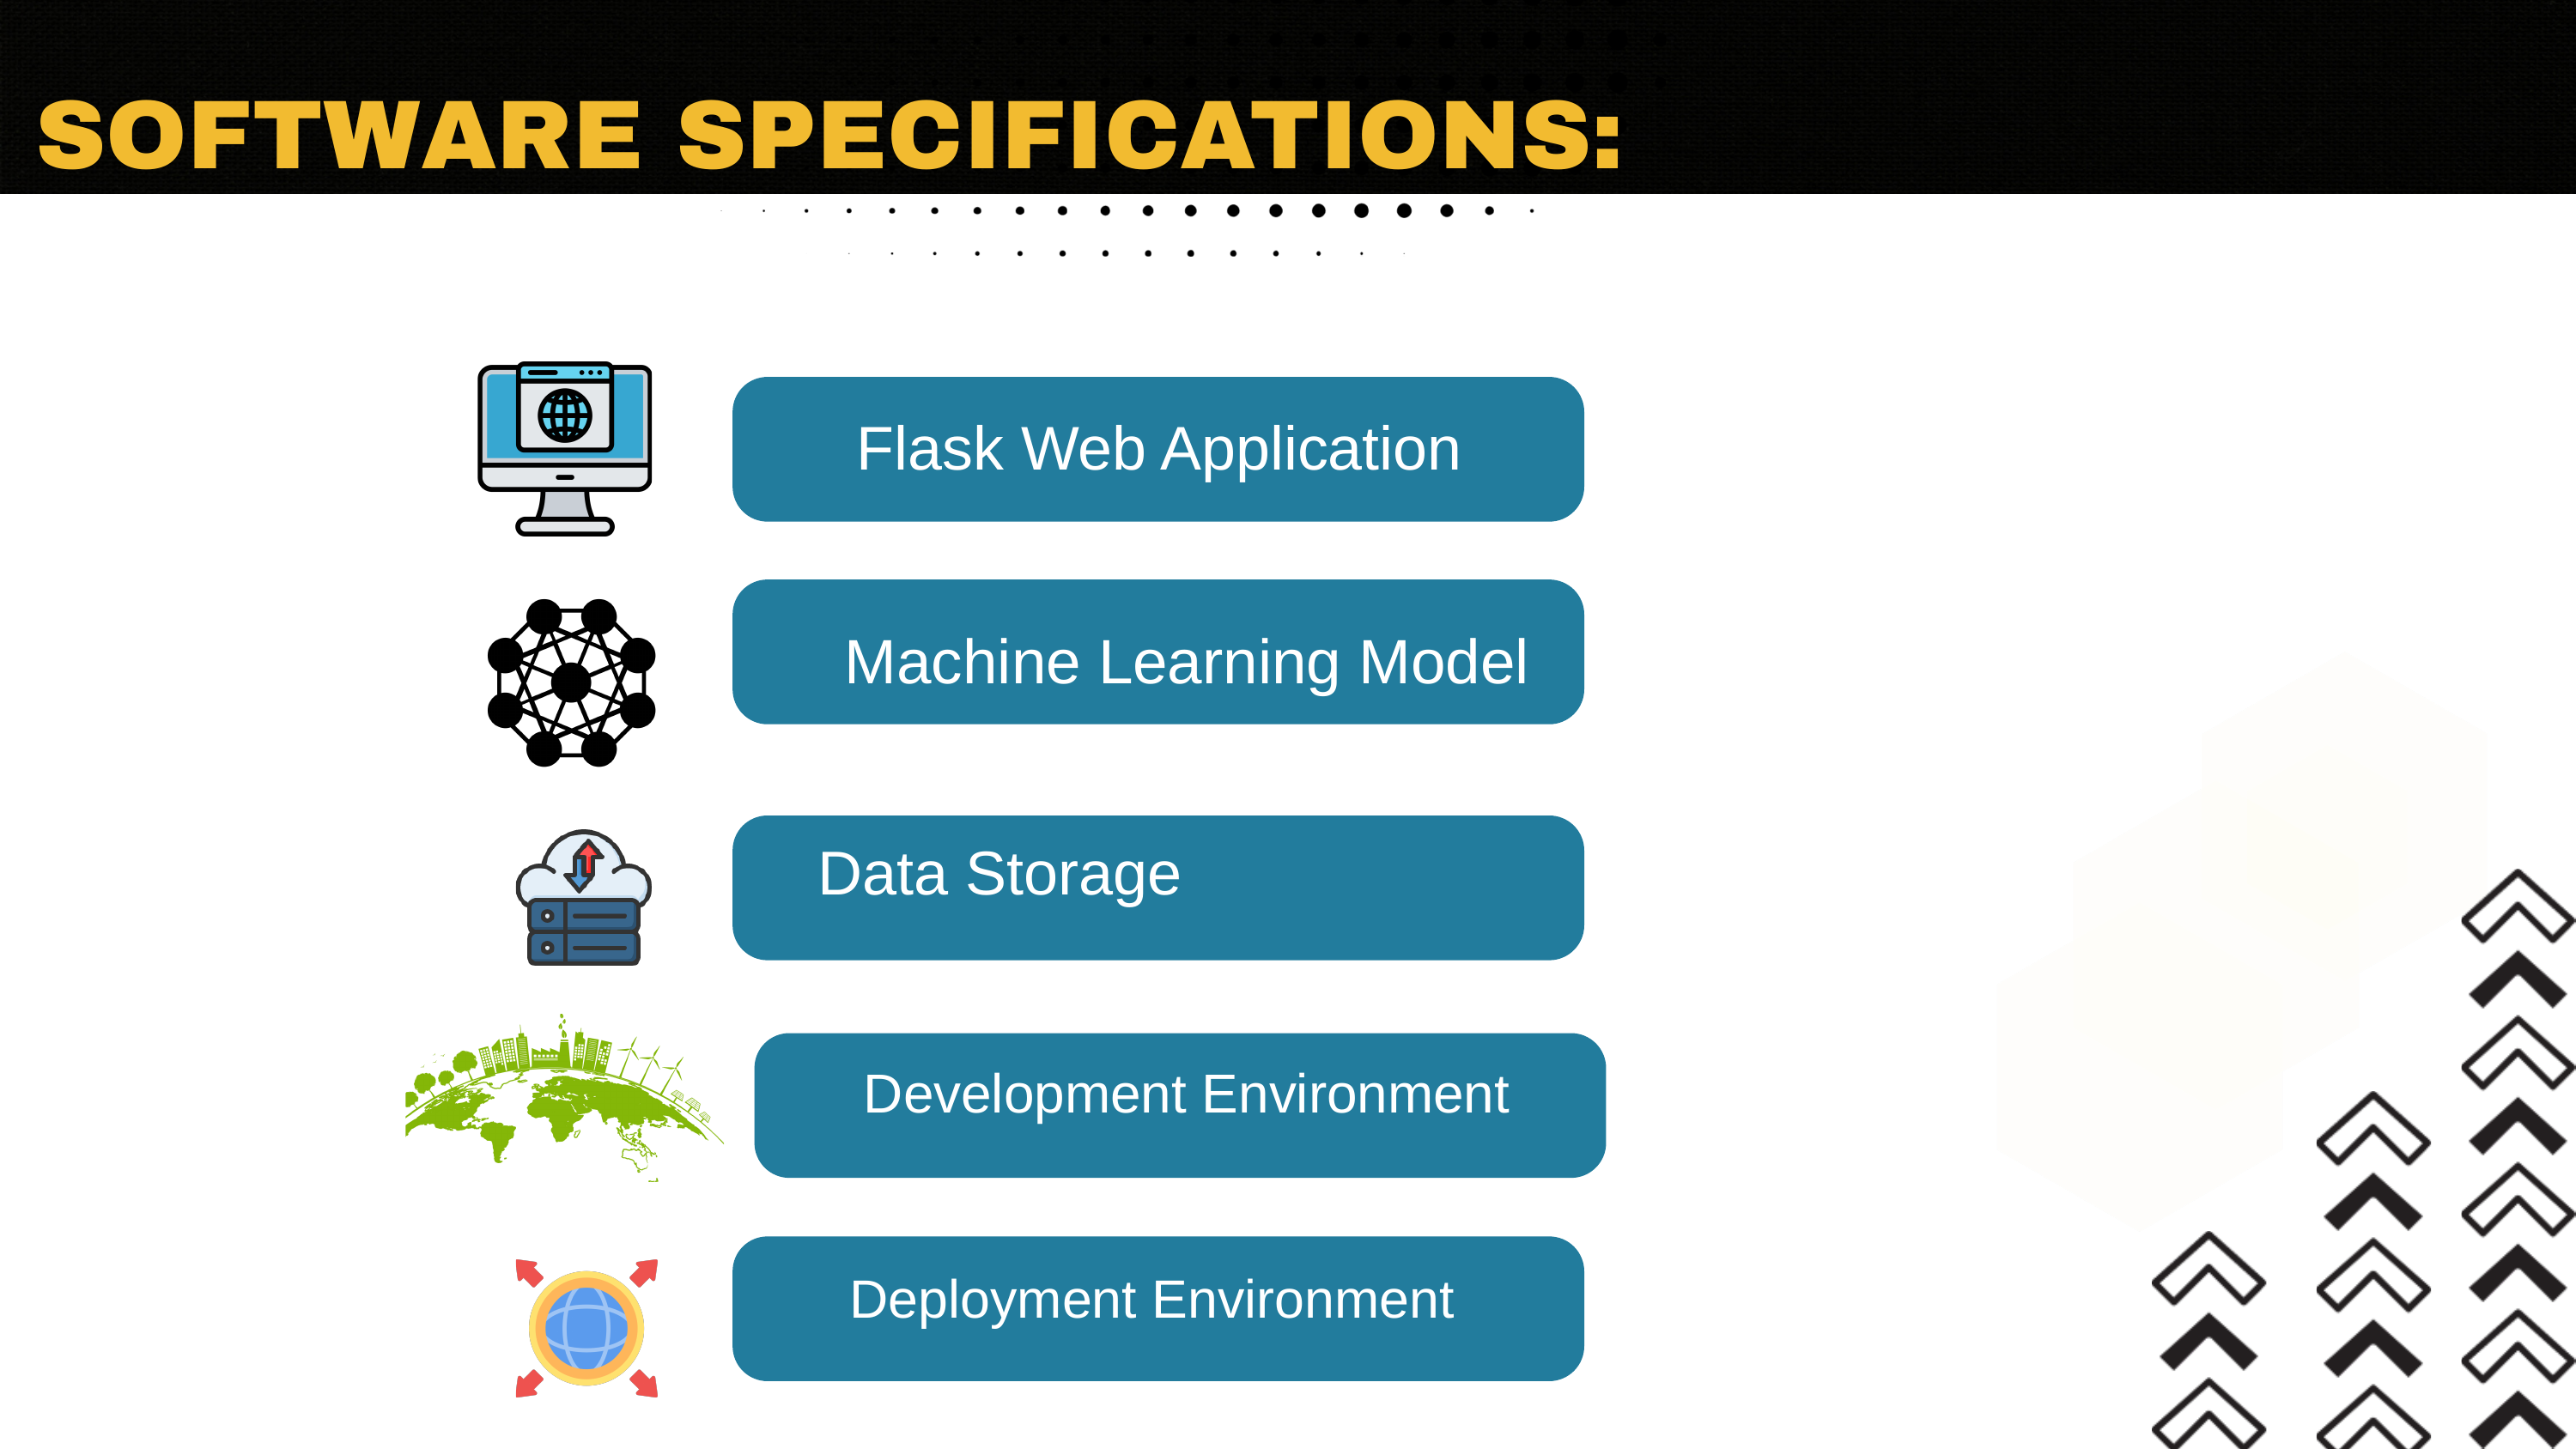

SOFTWARE SPECIFICATIONS:

 Flask Web Application

Machine Learning Model

Data Storage

 Development Environment

 Deployment Environment